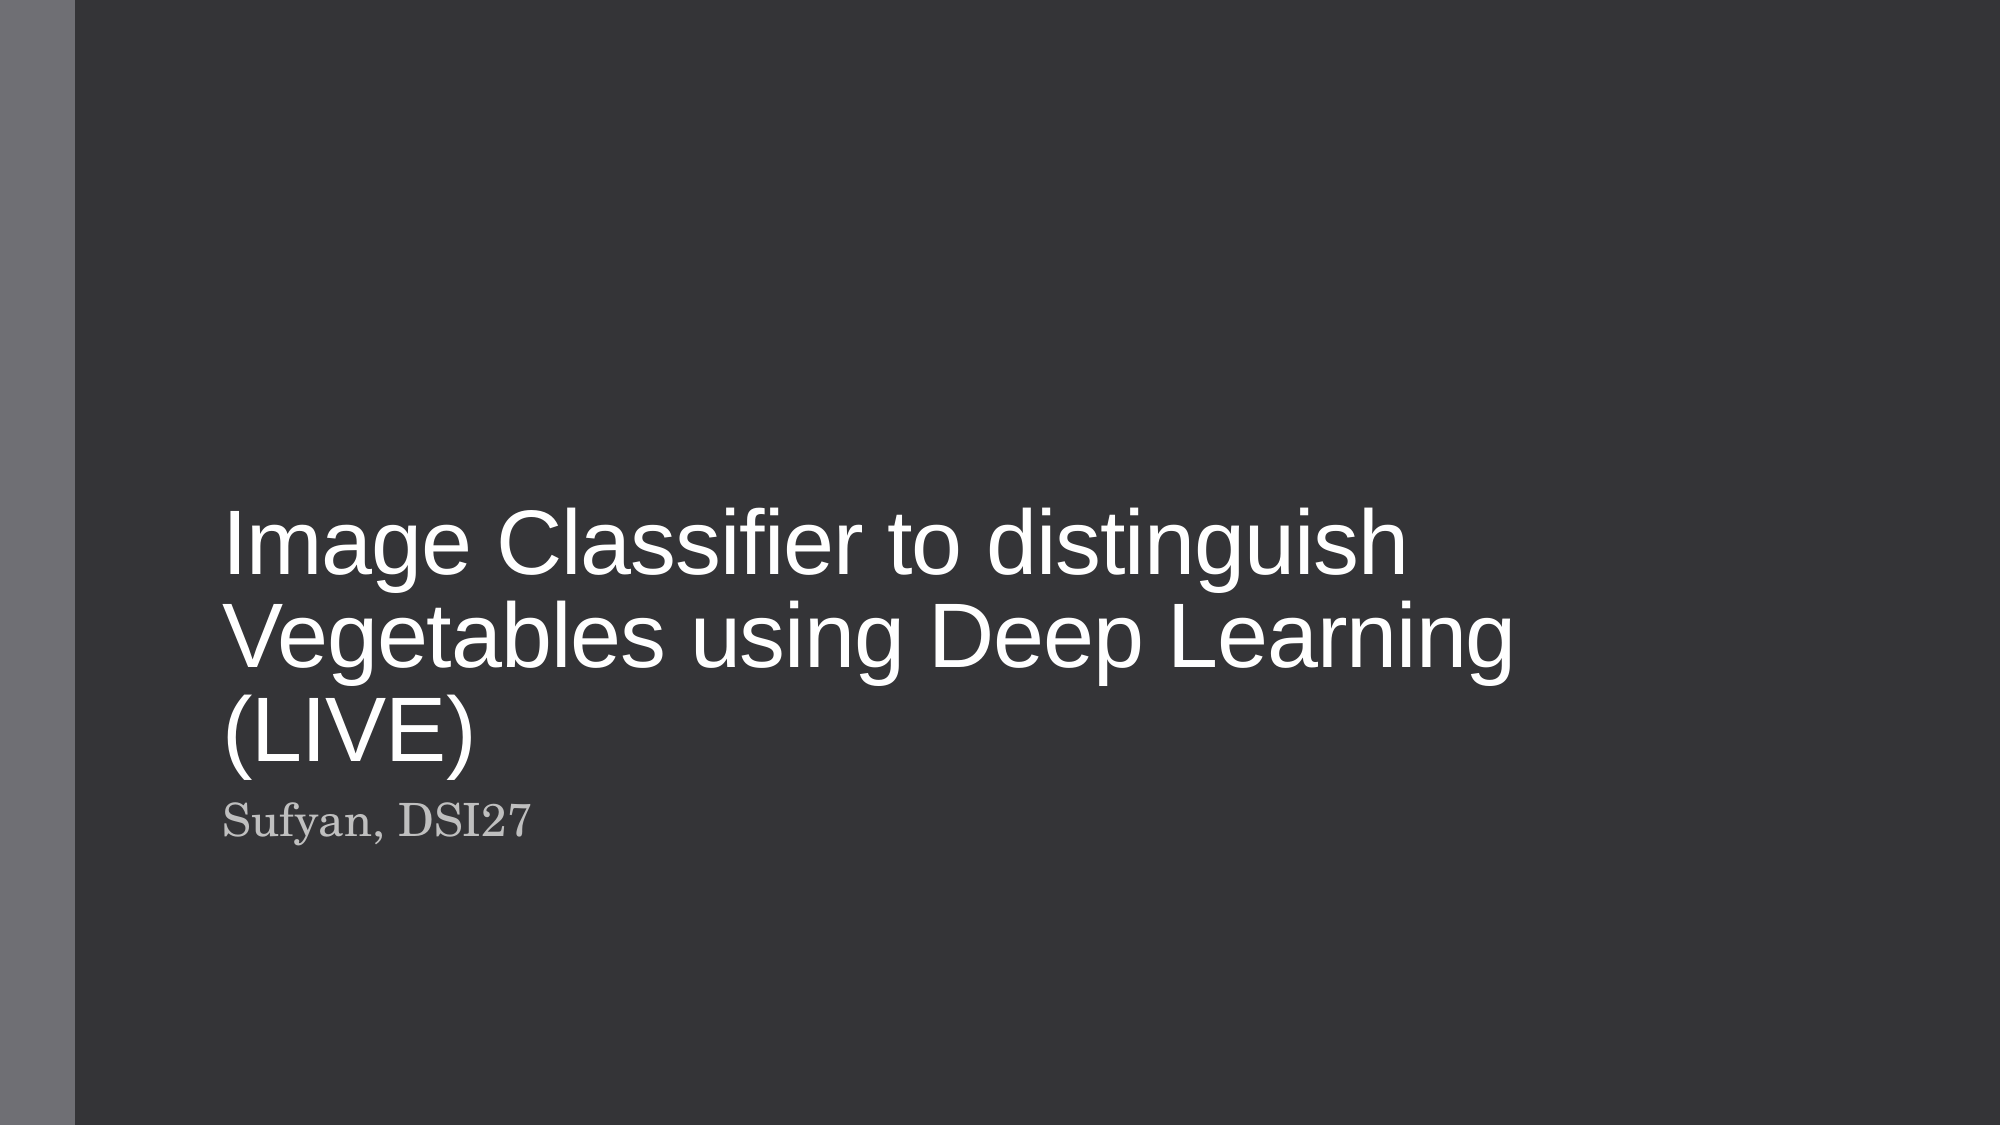

# Image Classifier to distinguish Vegetables using Deep Learning (LIVE)
Sufyan, DSI27